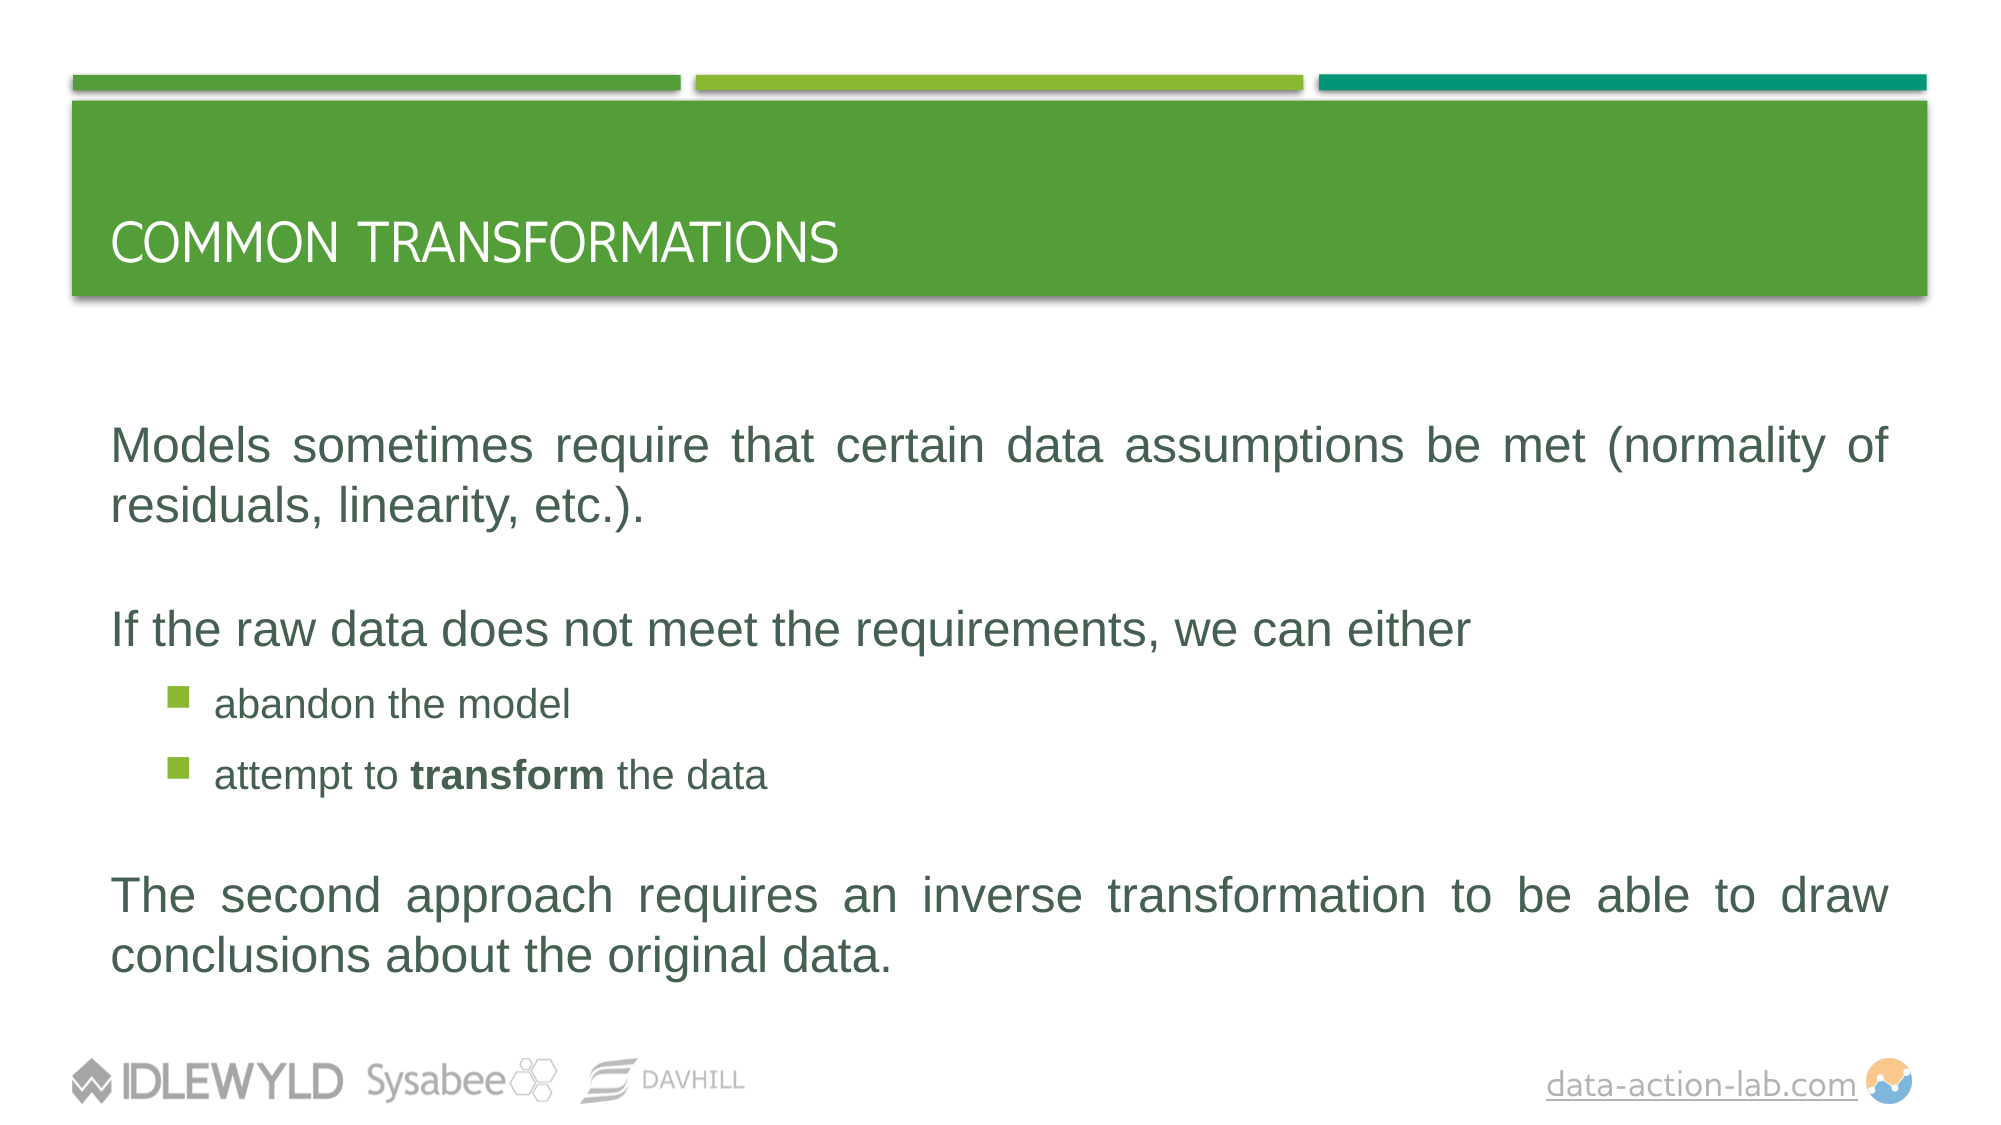

# Common Transformations
Models sometimes require that certain data assumptions be met (normality of residuals, linearity, etc.).

If the raw data does not meet the requirements, we can either
abandon the model
attempt to transform the data

The second approach requires an inverse transformation to be able to draw conclusions about the original data.